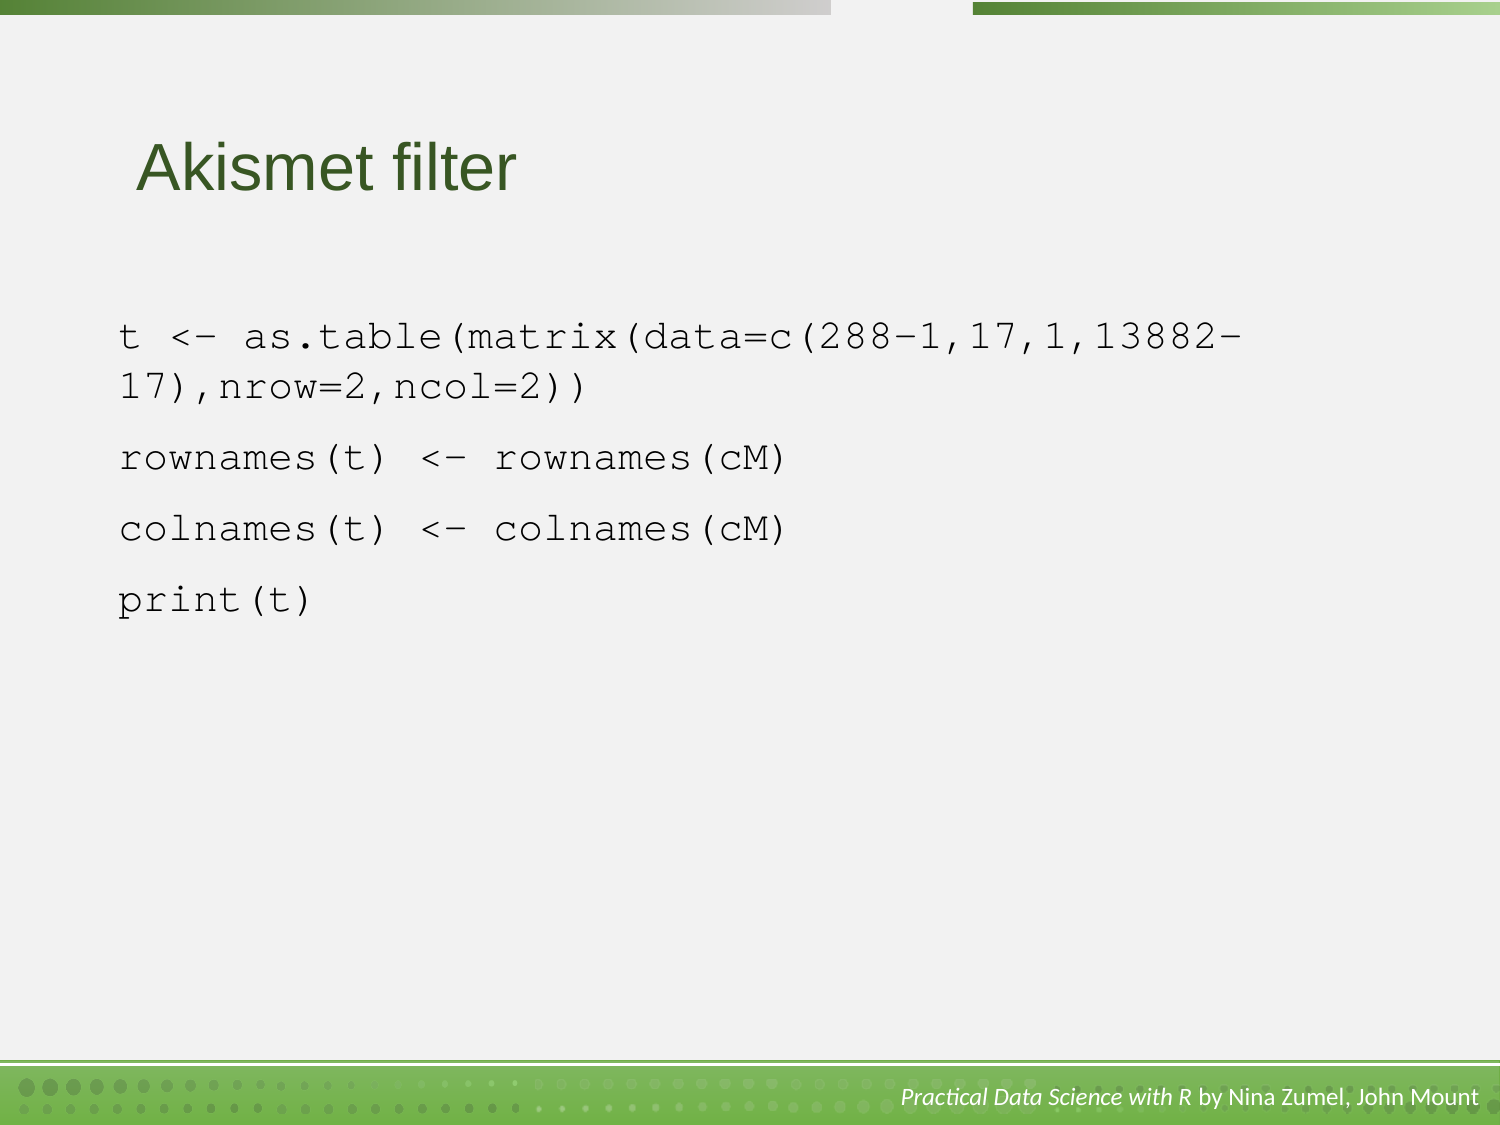

# Akismet filter
t <- as.table(matrix(data=c(288-1,17,1,13882-17),nrow=2,ncol=2))
rownames(t) <- rownames(cM)
colnames(t) <- colnames(cM)
print(t)

Practical Data Science with R by Nina Zumel, John Mount